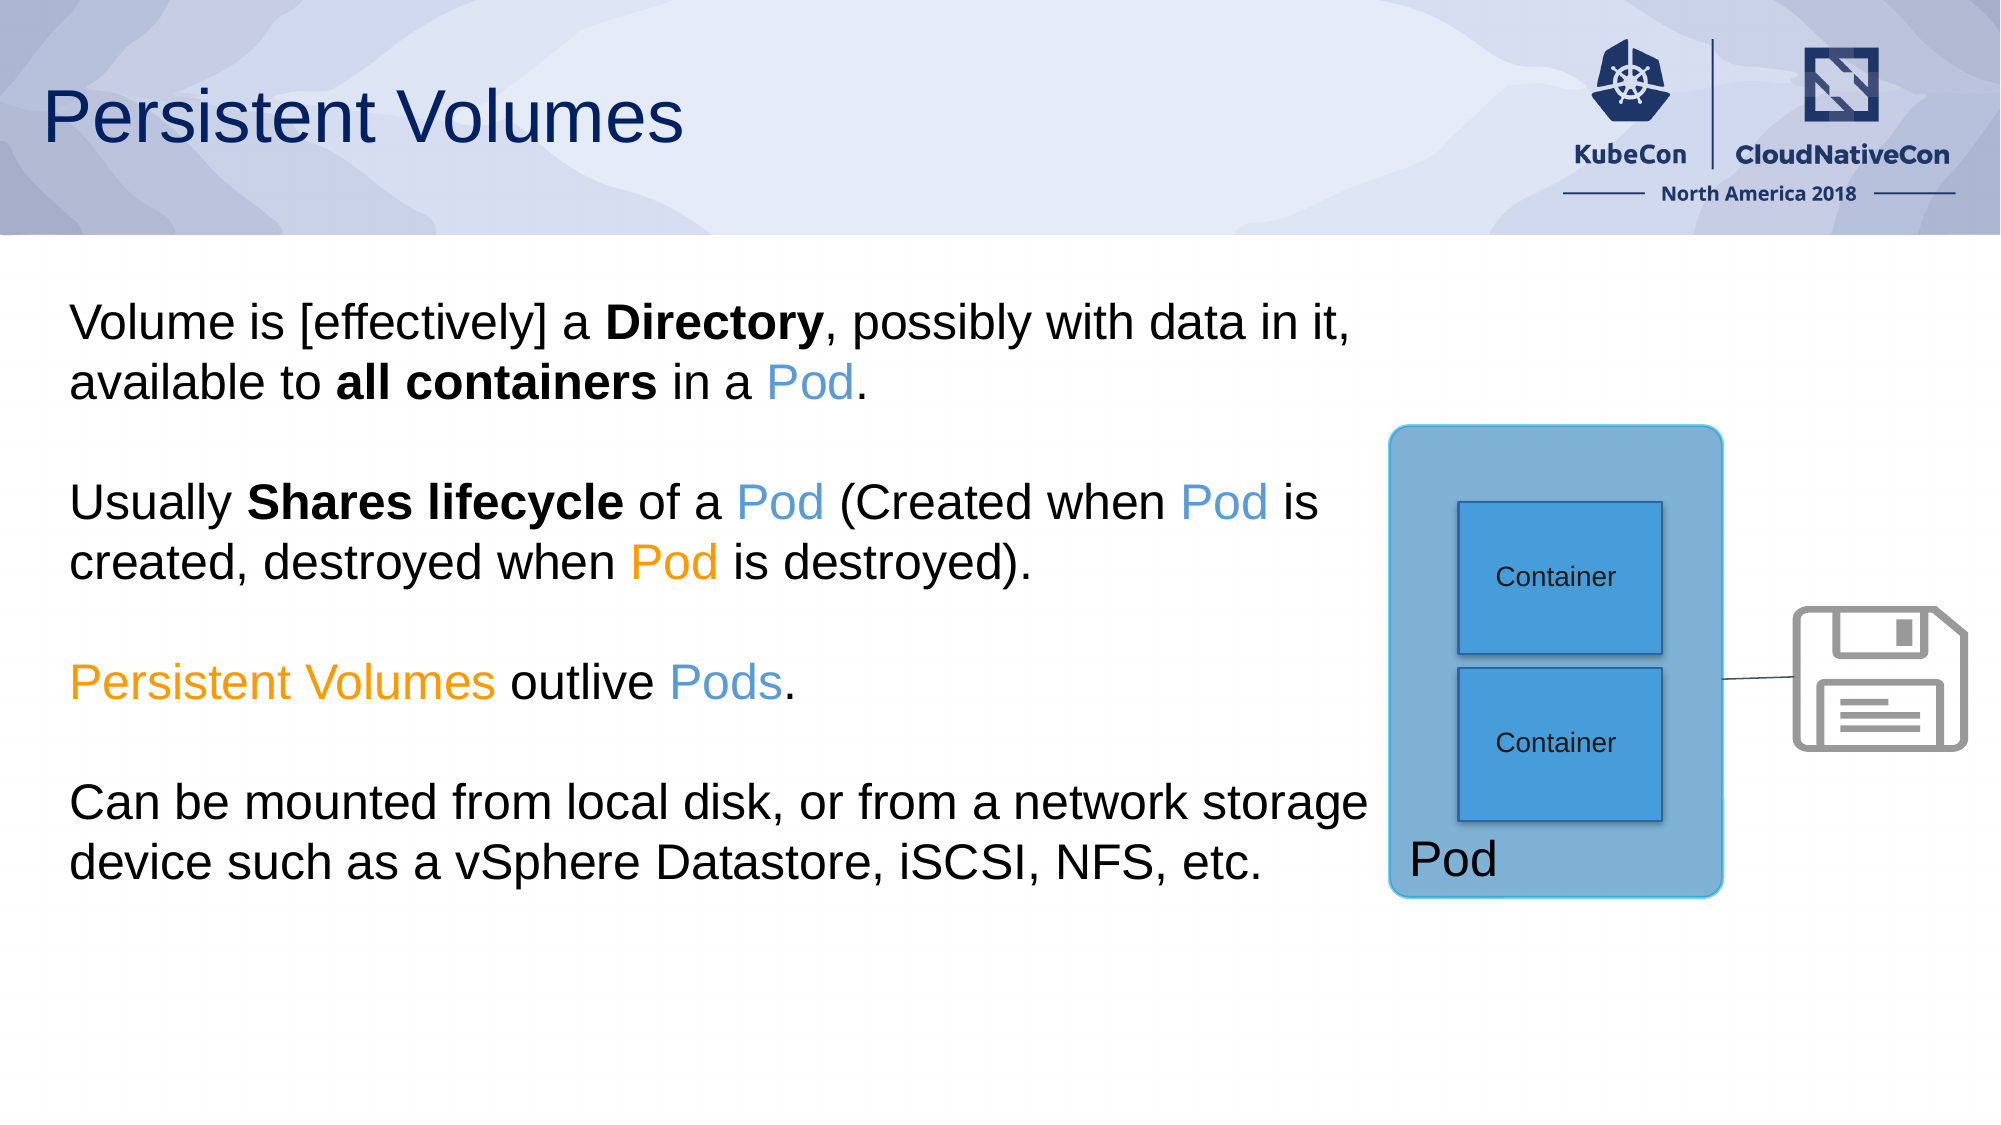

# Persistent Volumes
Volume is [effectively] a Directory, possibly with data in it, available to all containers in a Pod.

Usually Shares lifecycle of a Pod (Created when Pod is created, destroyed when Pod is destroyed).

Persistent Volumes outlive Pods.

Can be mounted from local disk, or from a network storage device such as a vSphere Datastore, iSCSI, NFS, etc.

Container

Container
Pod